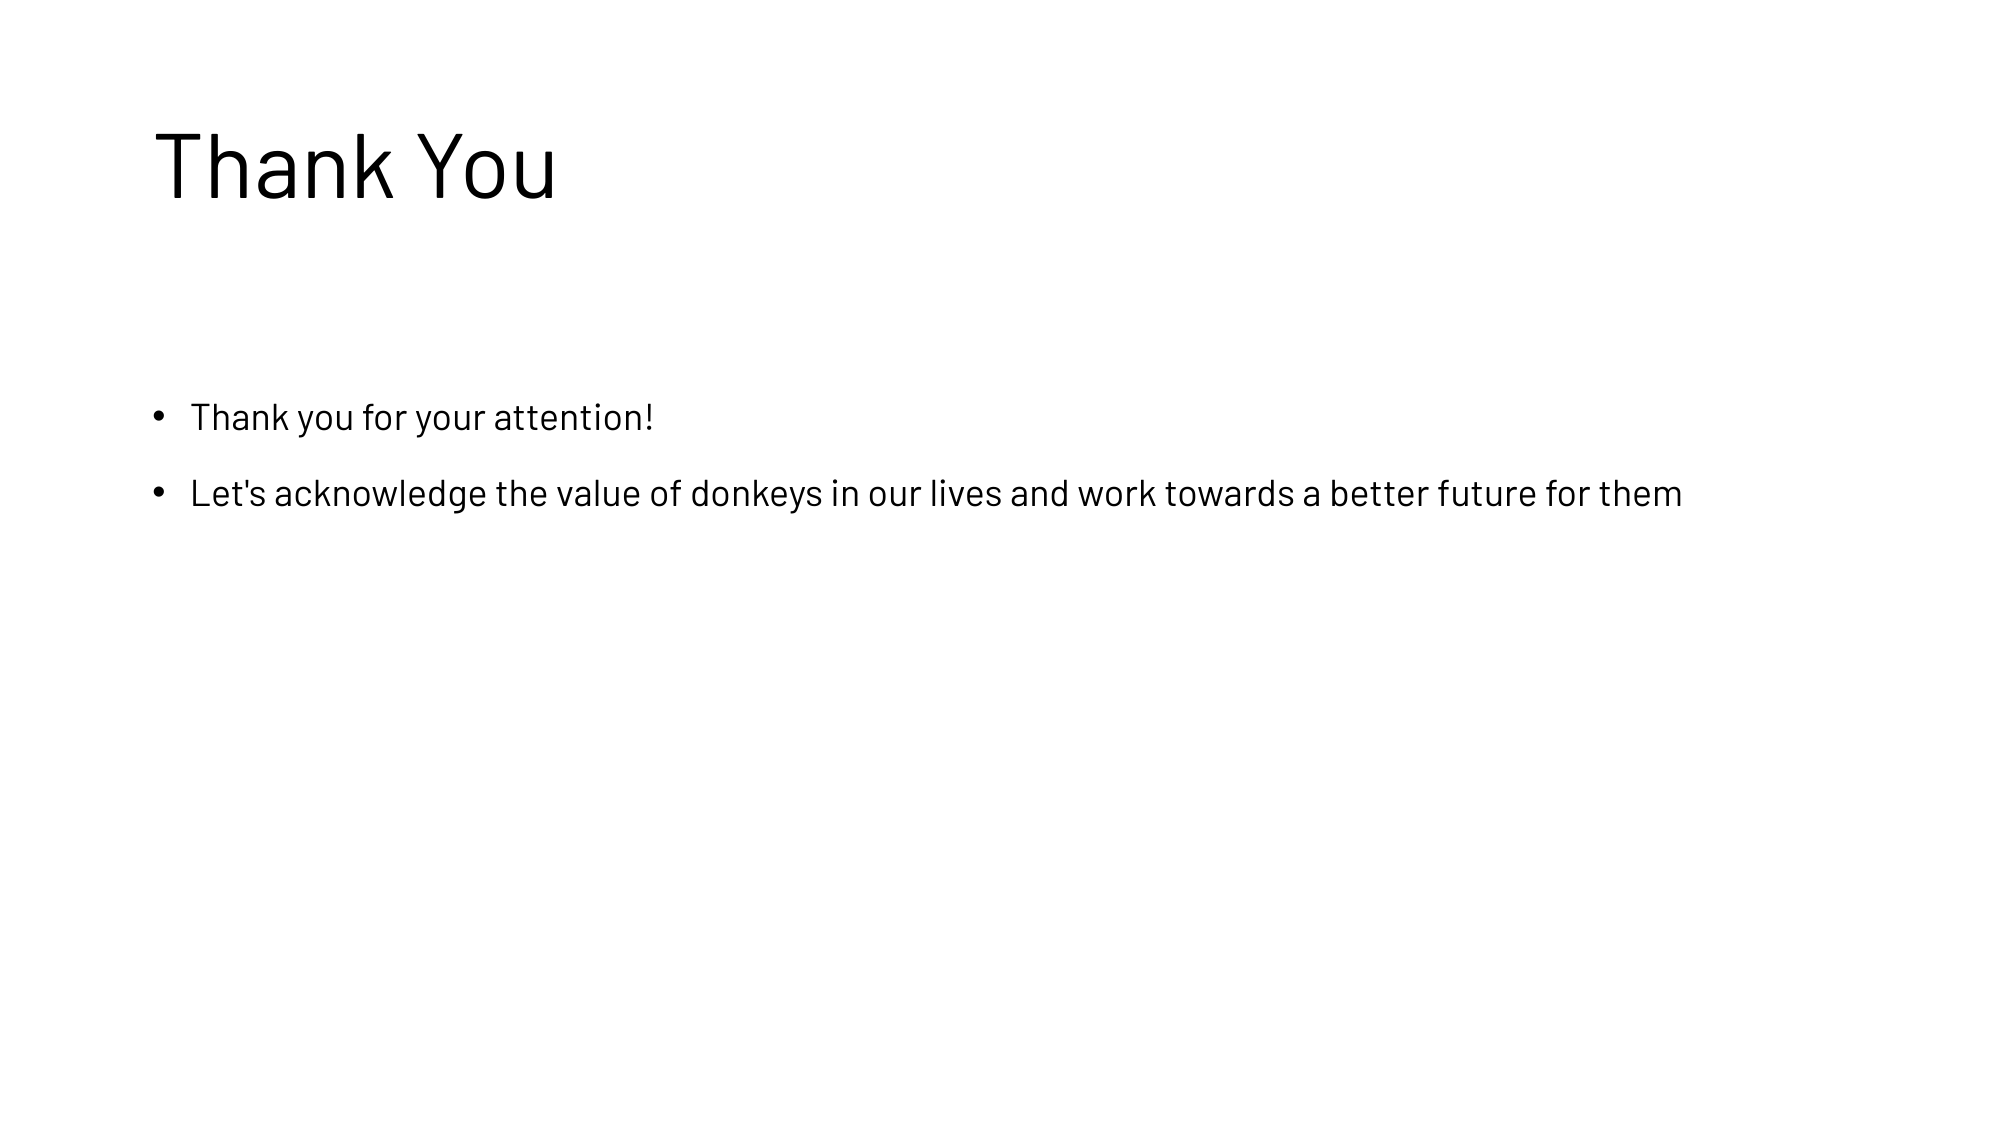

# Thank You

Thank you for your attention!
Let's acknowledge the value of donkeys in our lives and work towards a better future for them